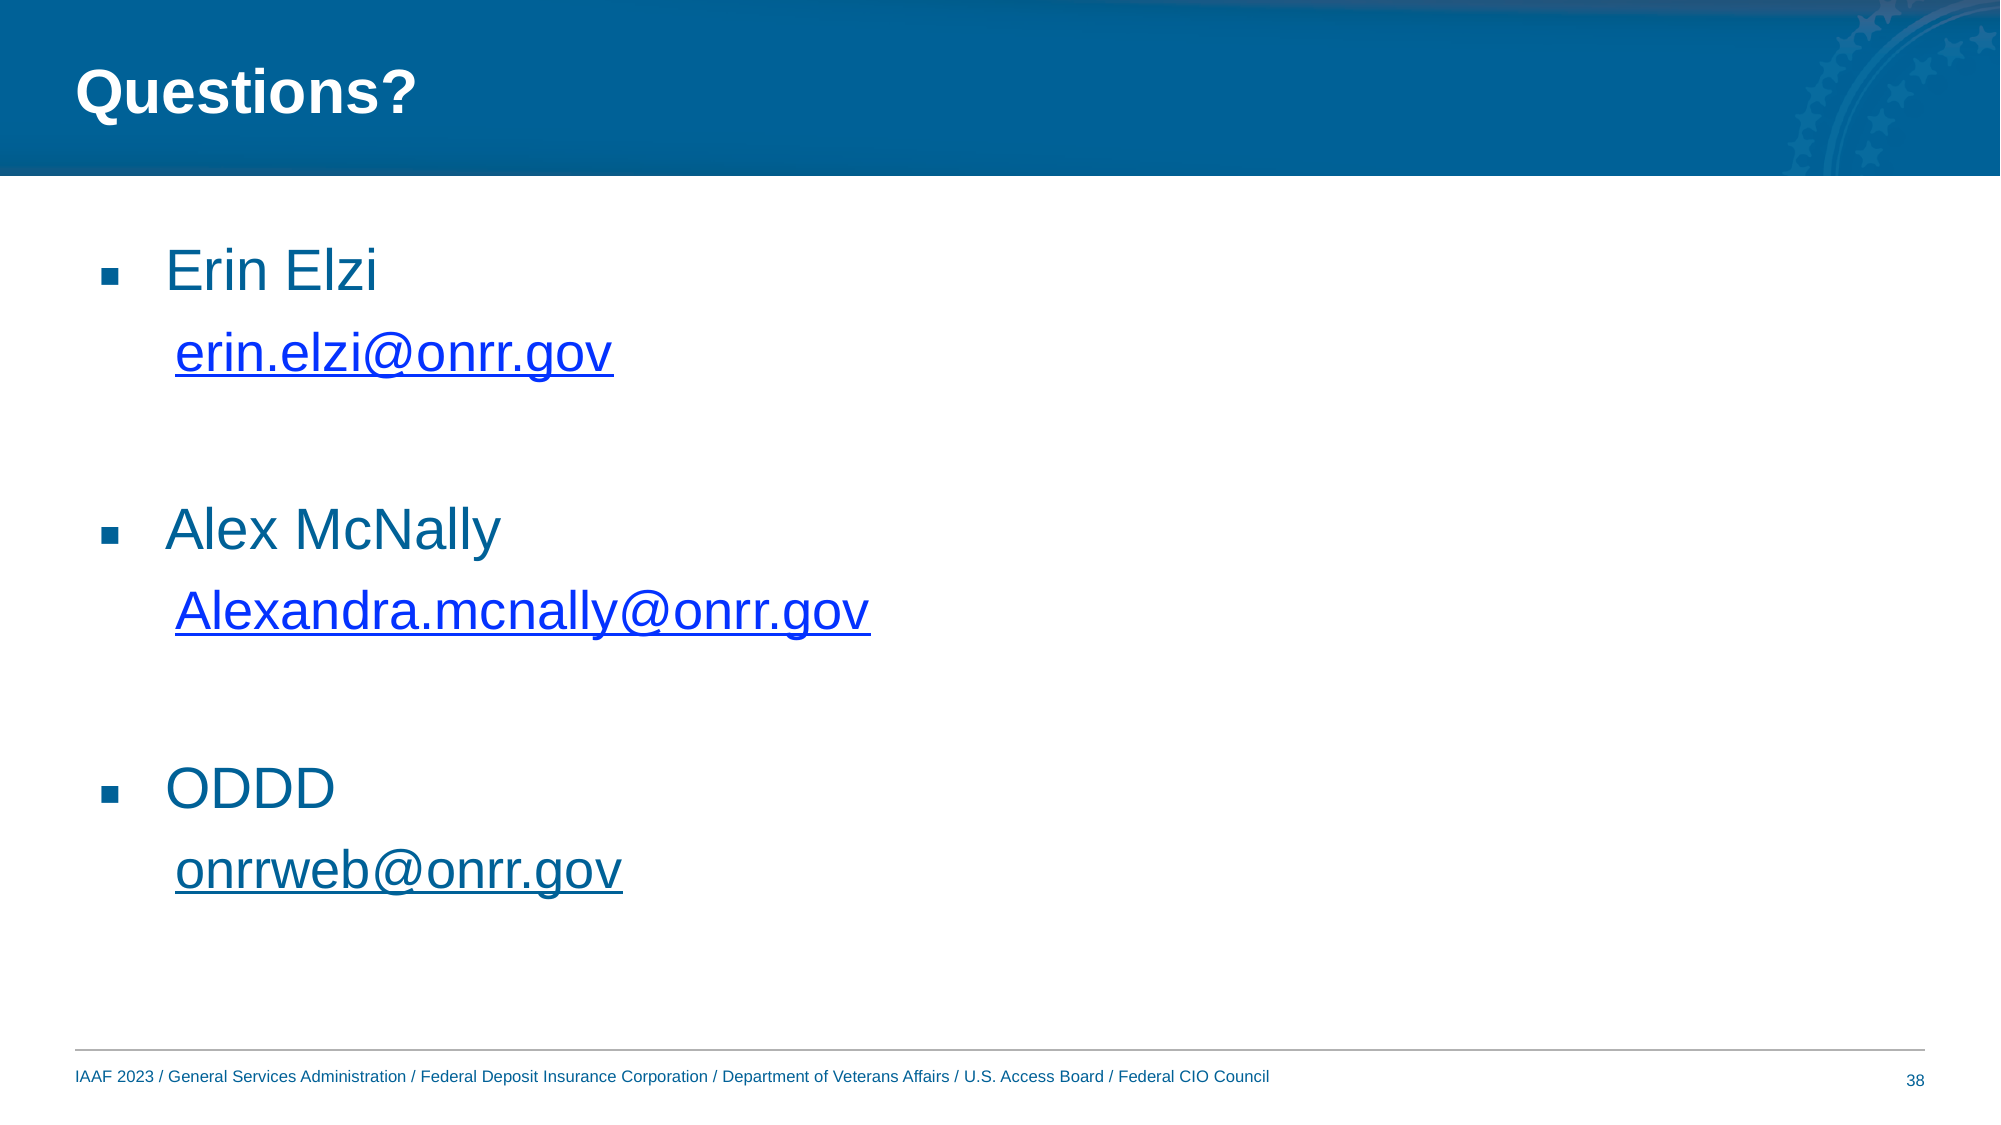

# Questions?
Erin Elzi
erin.elzi@onrr.gov

Alex McNally
Alexandra.mcnally@onrr.gov

ODDD
onrrweb@onrr.gov
38